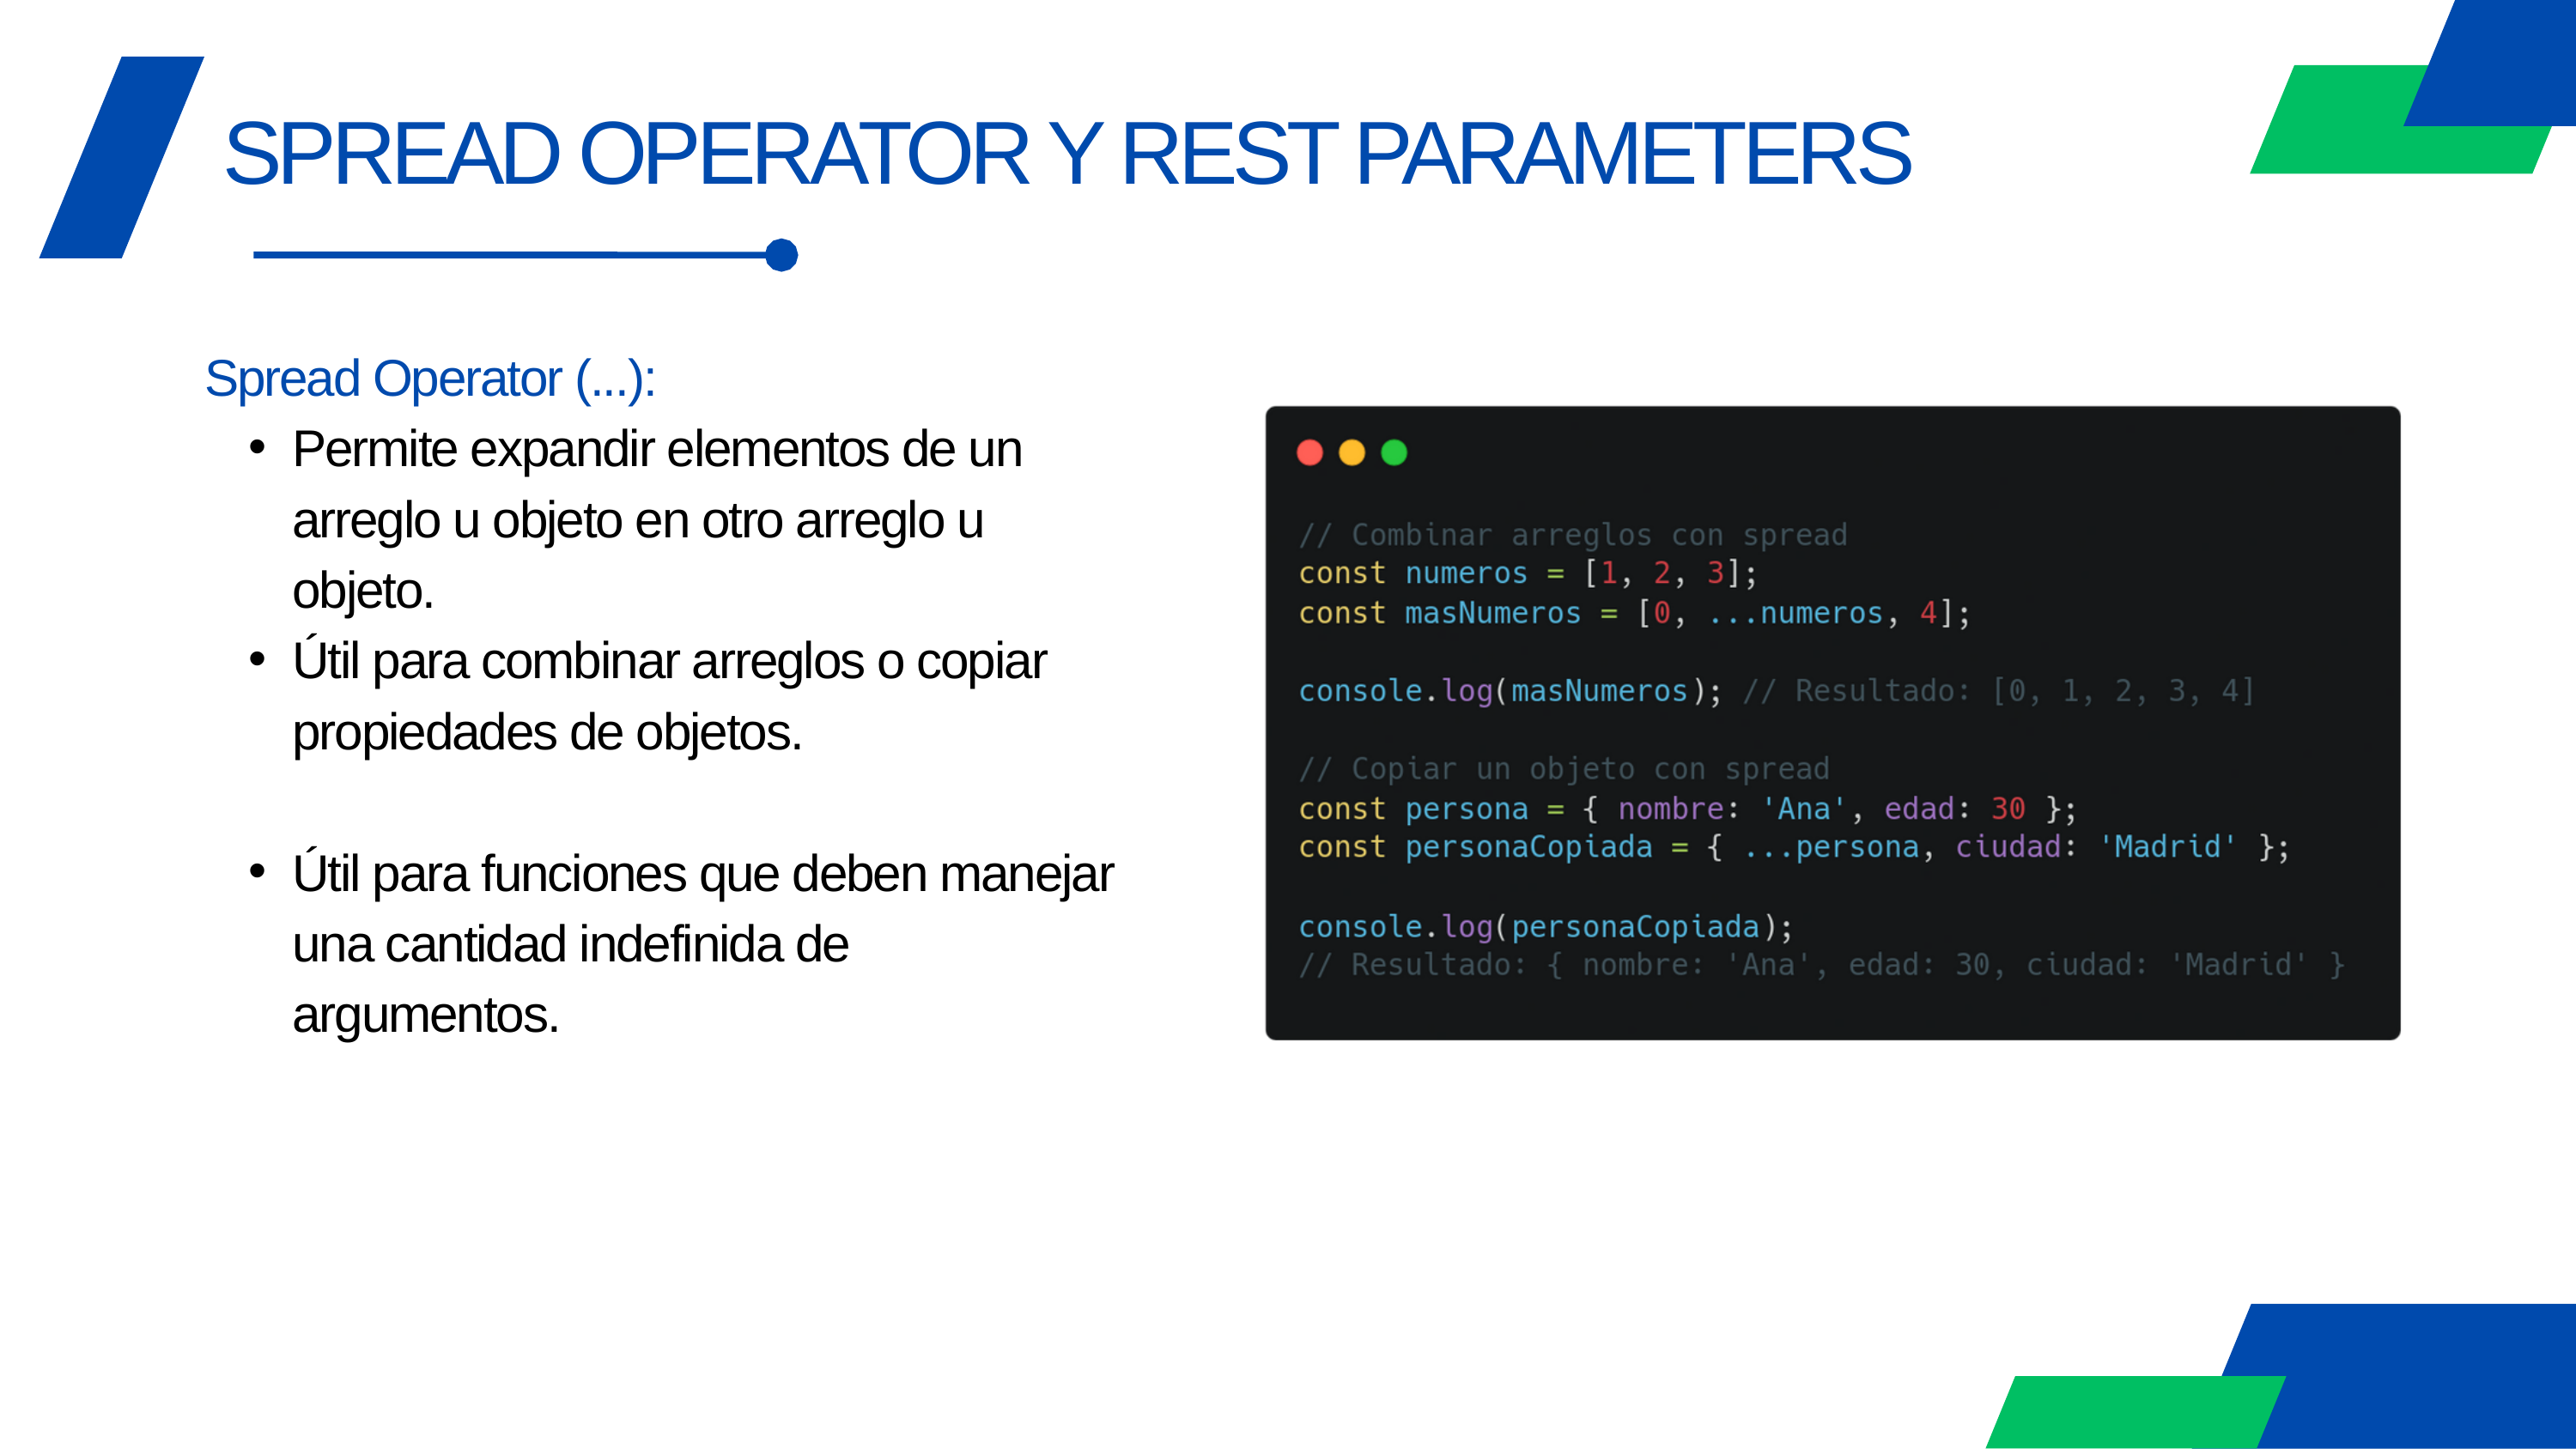

SPREAD OPERATOR Y REST PARAMETERS

Spread Operator (...):
Permite expandir elementos de un arreglo u objeto en otro arreglo u objeto.
Útil para combinar arreglos o copiar propiedades de objetos.

Útil para funciones que deben manejar una cantidad indefinida de argumentos.